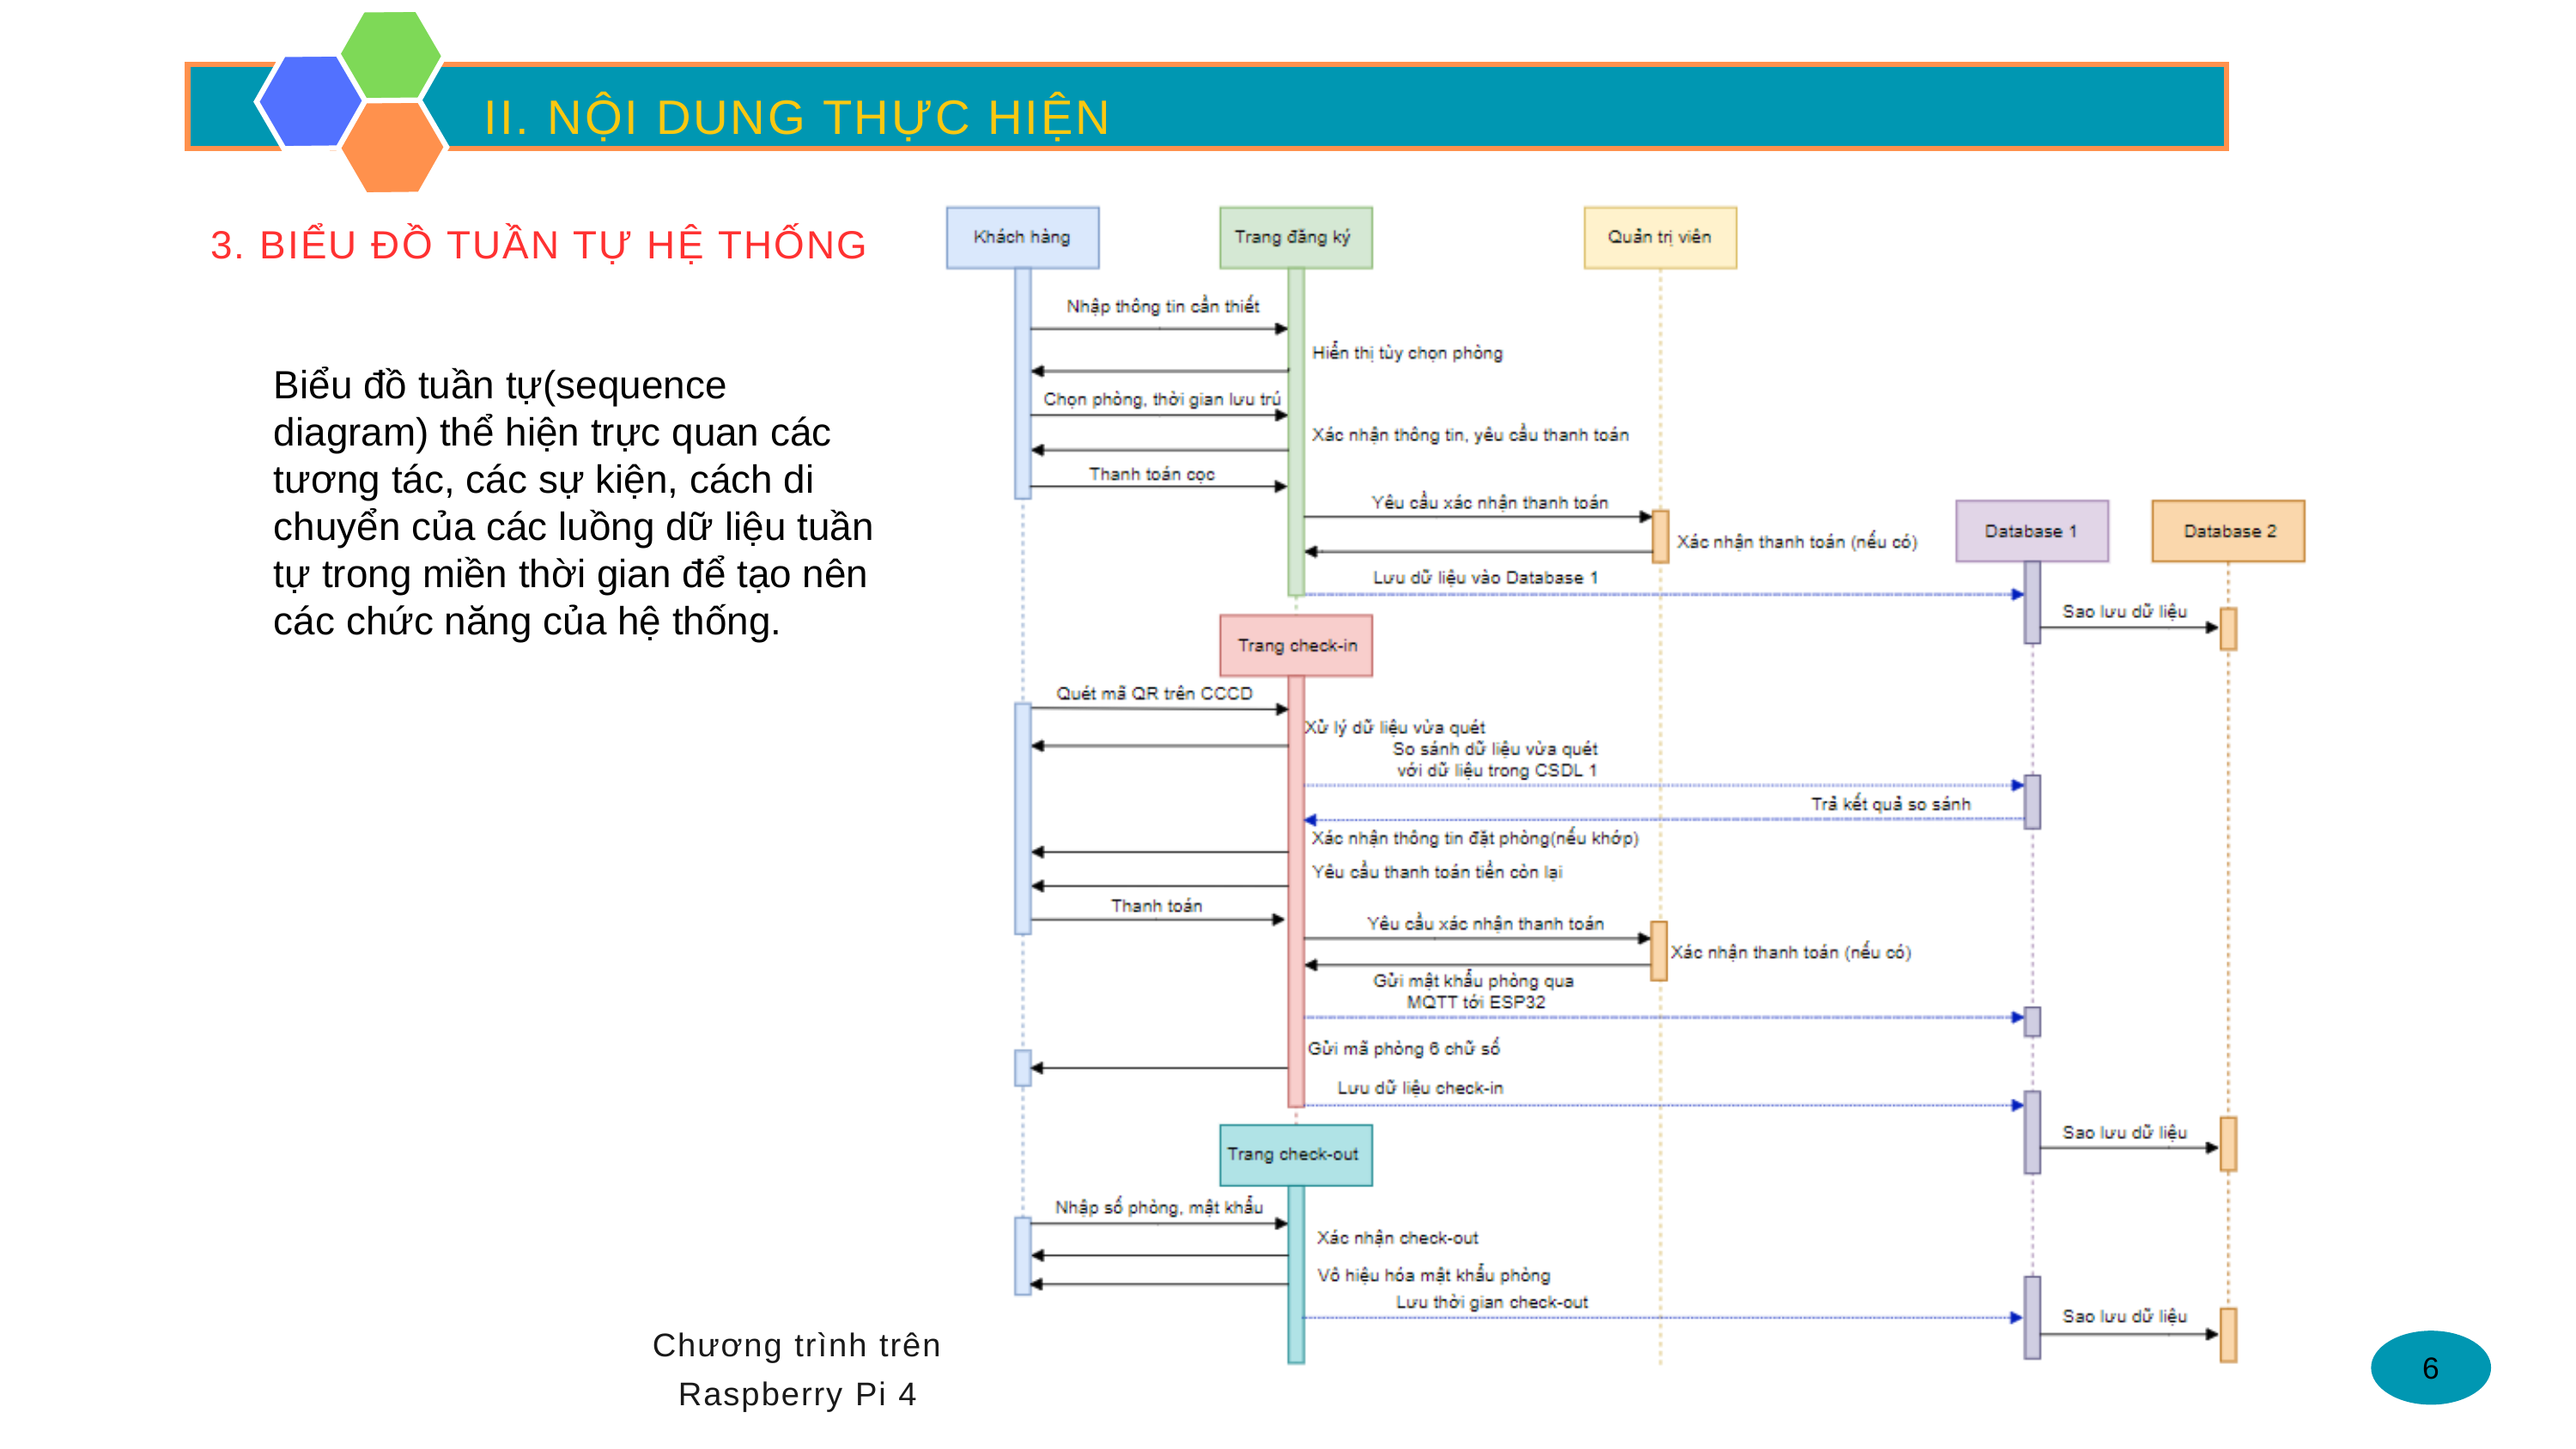

II. NỘI DUNG THỰC HIỆN

3. BIỂU ĐỒ TUẦN TỰ HỆ THỐNG
Biểu đồ tuần tự(sequence diagram) thể hiện trực quan các tương tác, các sự kiện, cách di chuyển của các luồng dữ liệu tuần tự trong miền thời gian để tạo nên các chức năng của hệ thống.
Chương trình trên Raspberry Pi 4

6